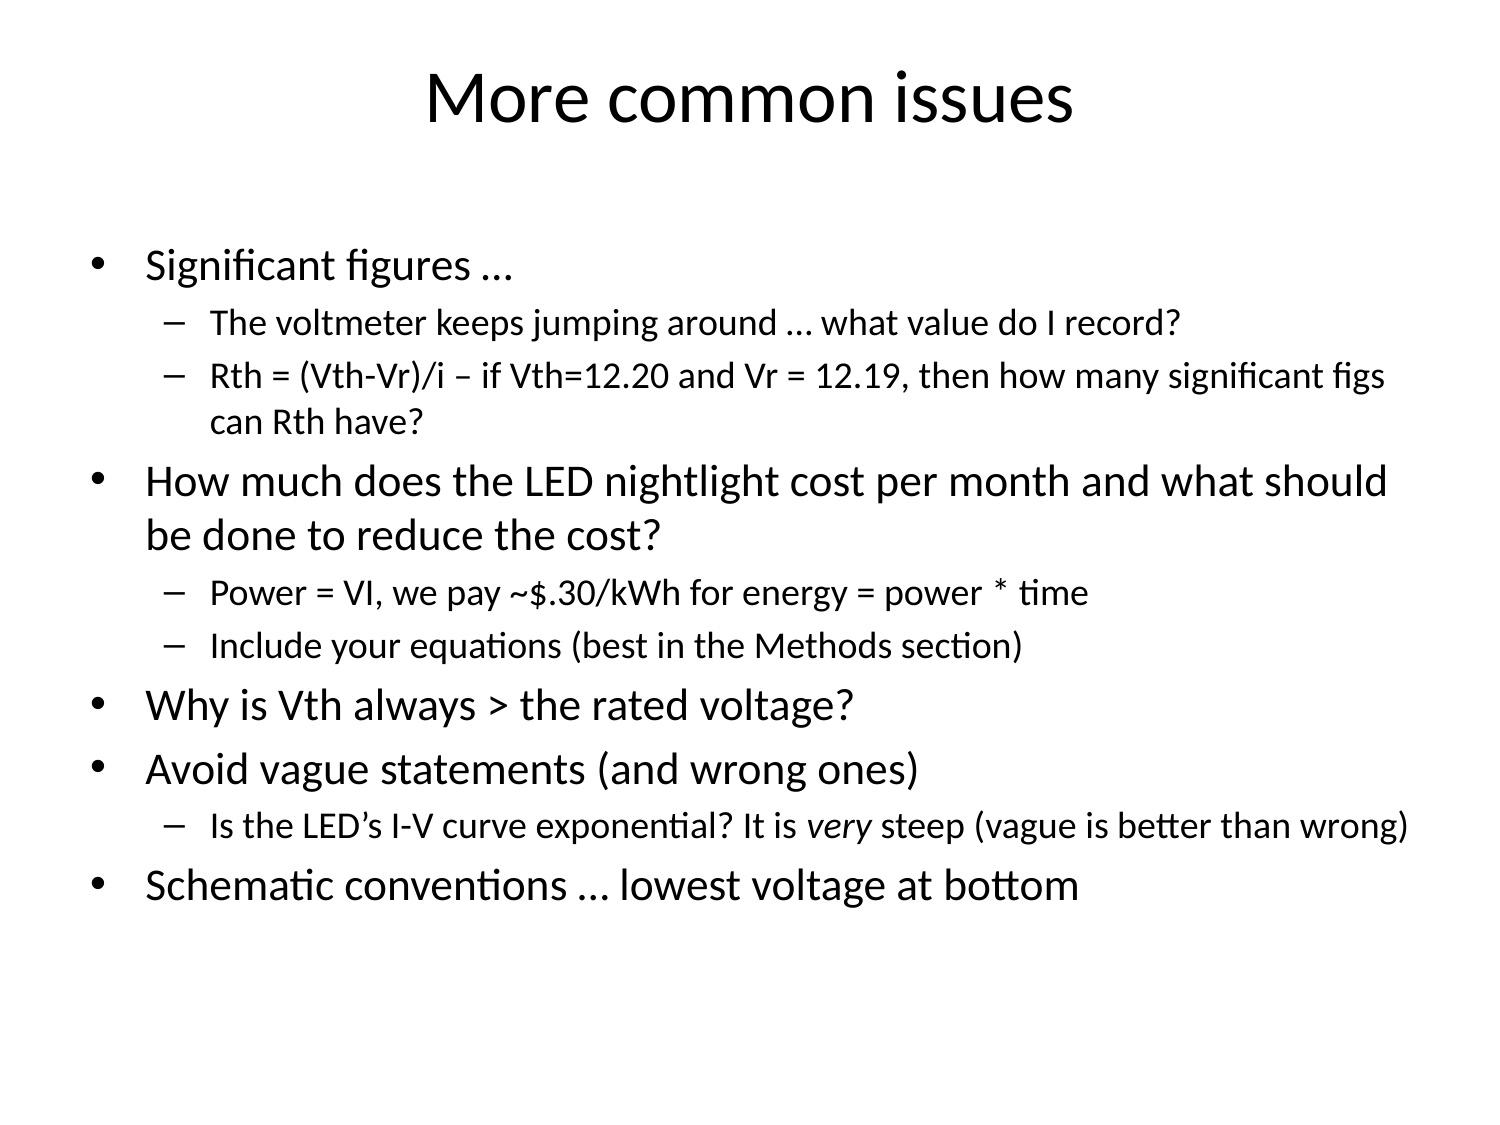

# More common issues
Significant figures …
The voltmeter keeps jumping around … what value do I record?
Rth = (Vth-Vr)/i – if Vth=12.20 and Vr = 12.19, then how many significant figs can Rth have?
How much does the LED nightlight cost per month and what should be done to reduce the cost?
Power = VI, we pay ~$.30/kWh for energy = power * time
Include your equations (best in the Methods section)
Why is Vth always > the rated voltage?
Avoid vague statements (and wrong ones)
Is the LED’s I-V curve exponential? It is very steep (vague is better than wrong)
Schematic conventions … lowest voltage at bottom